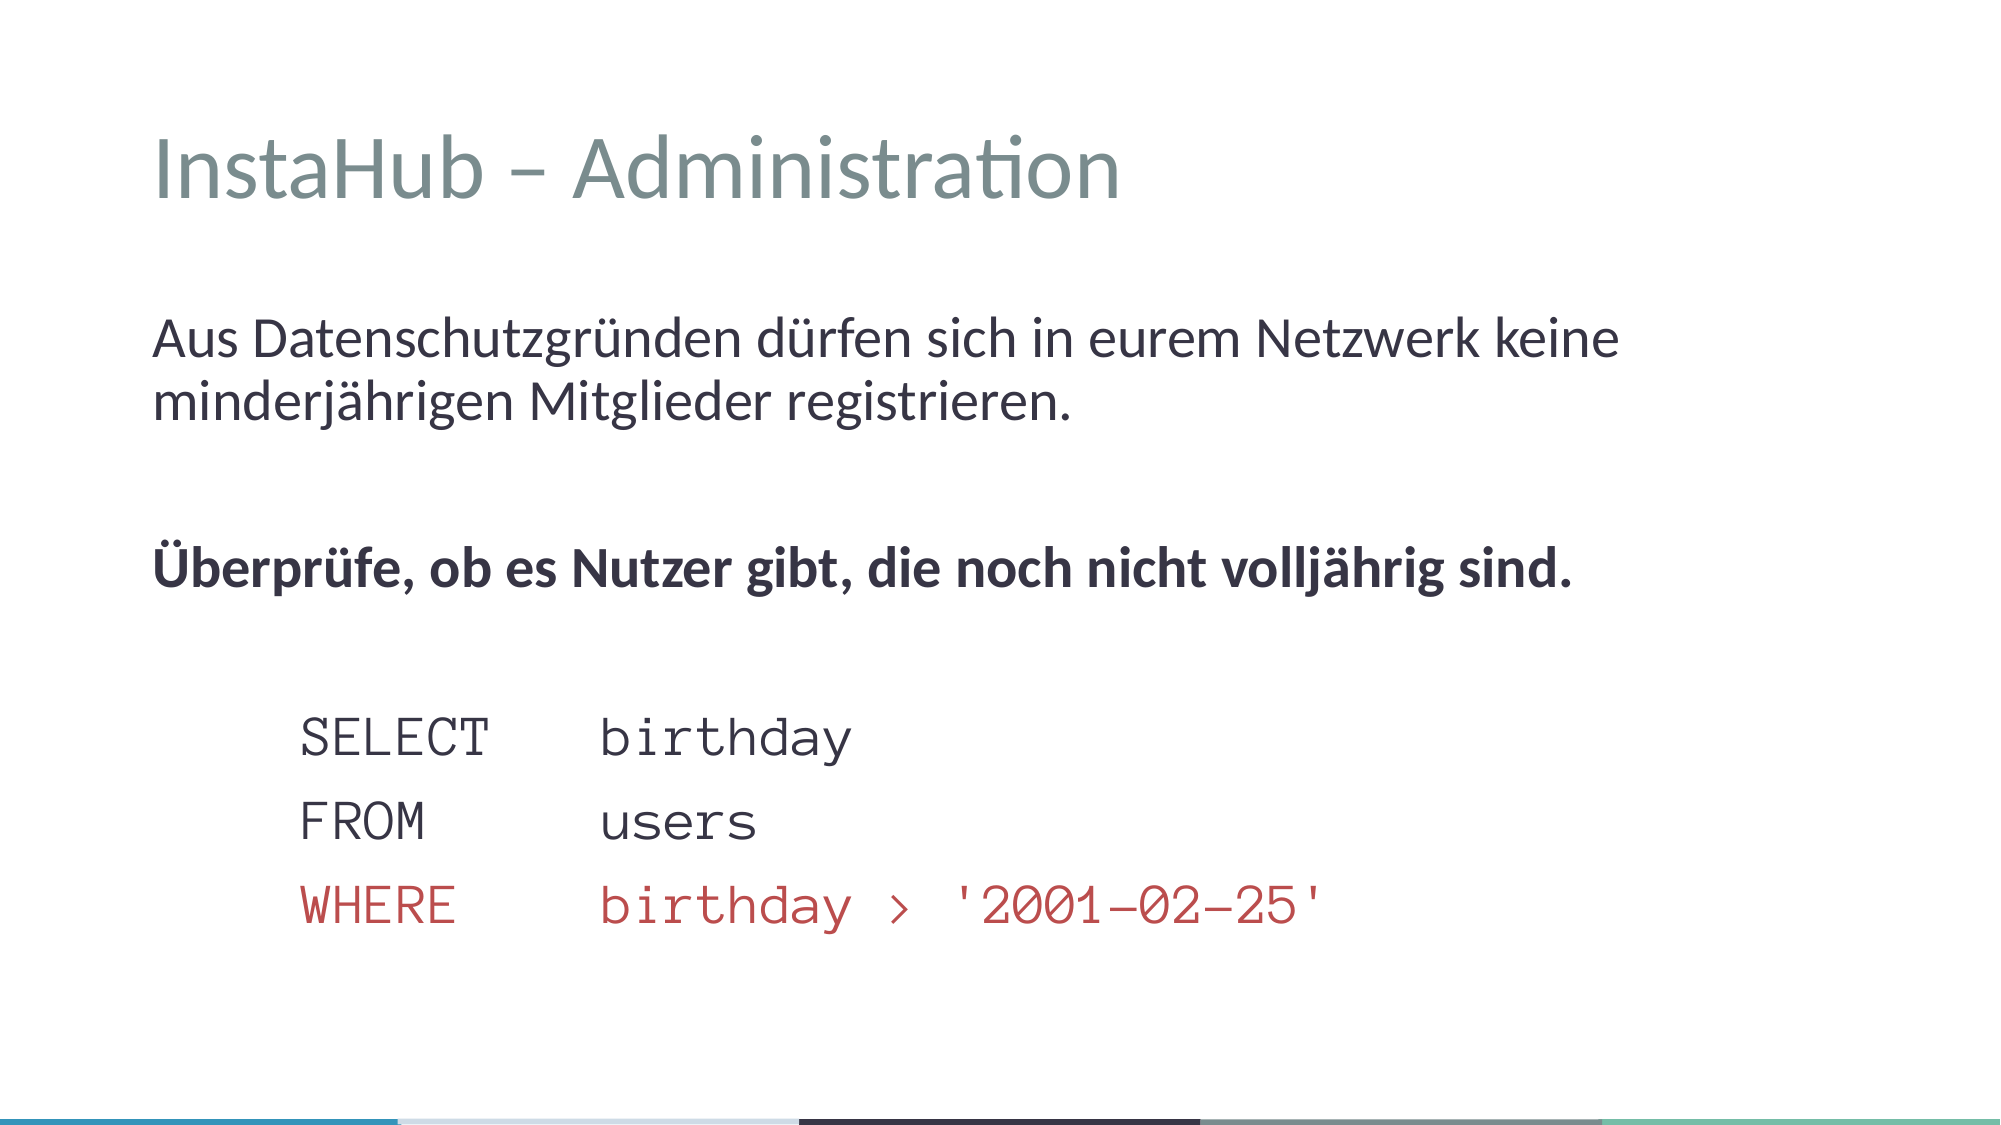

# InstaHub – Administration
Aus Datenschutzgründen dürfen sich in eurem Netzwerk keine minderjährigen Mitglieder registrieren.

Überprüfe, ob es Nutzer gibt, die noch nicht volljährig sind.

	SELECT	birthday
	FROM		users
	WHERE	birthday > '2001-02-25'